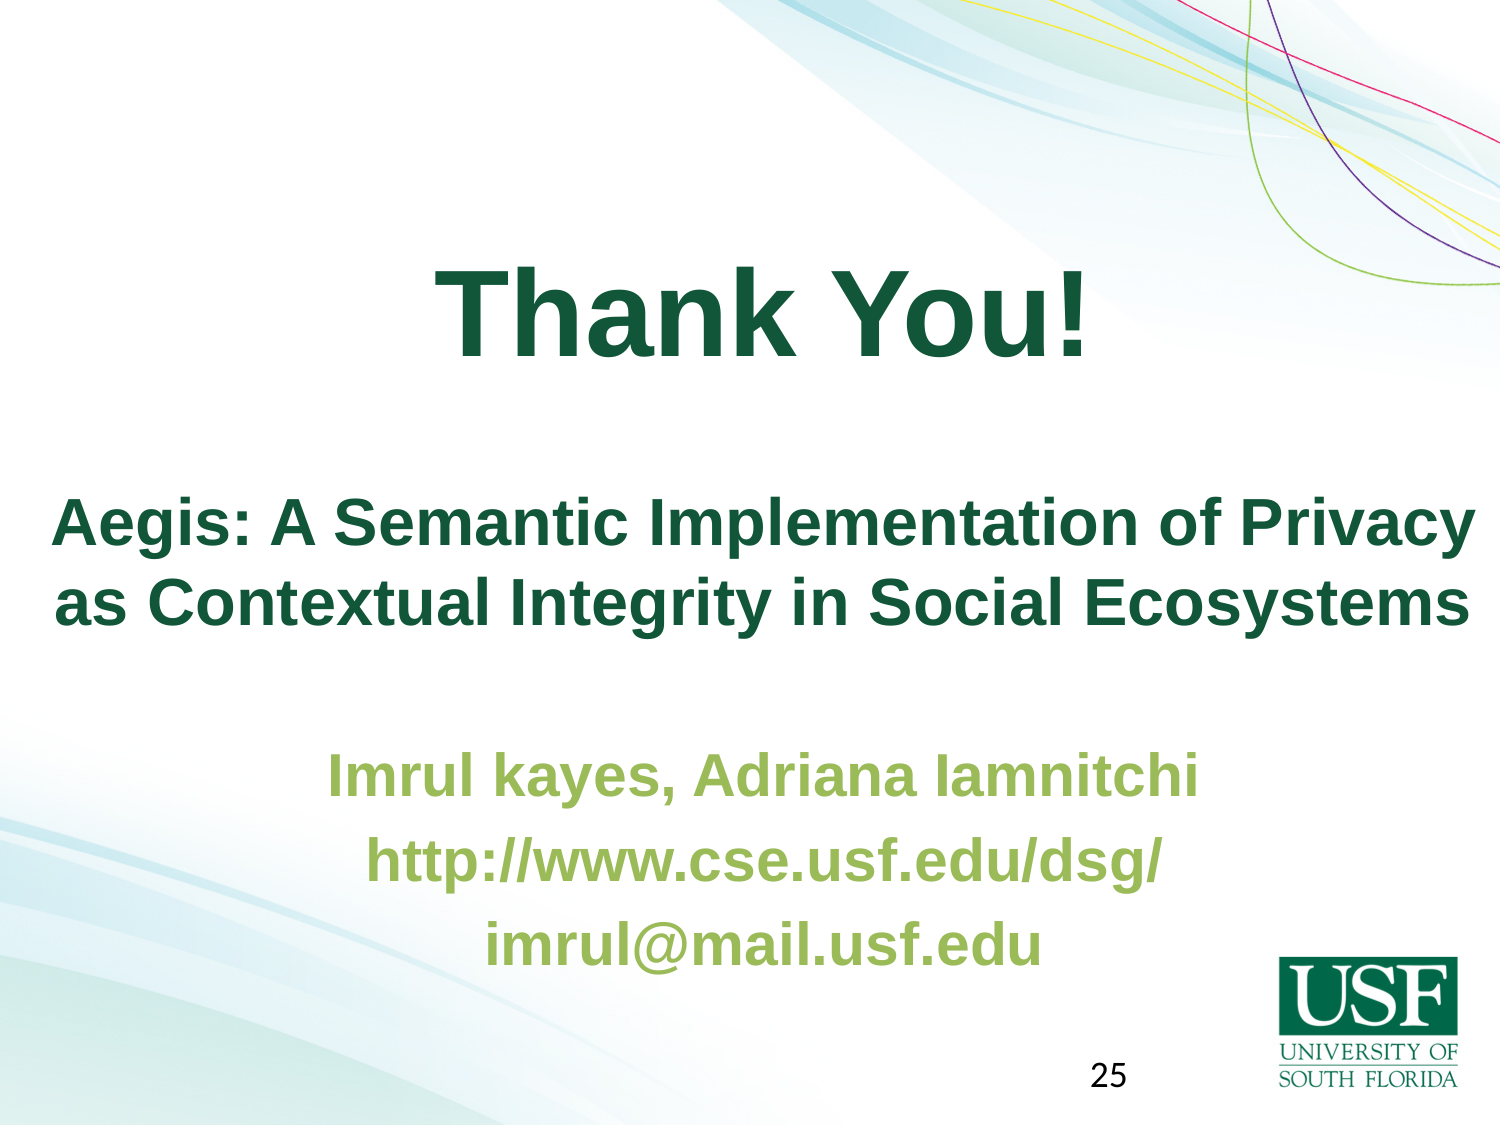

Thank You!

Aegis: A Semantic Implementation of Privacy as Contextual Integrity in Social Ecosystems

Imrul kayes, Adriana Iamnitchi
http://www.cse.usf.edu/dsg/
imrul@mail.usf.edu

25